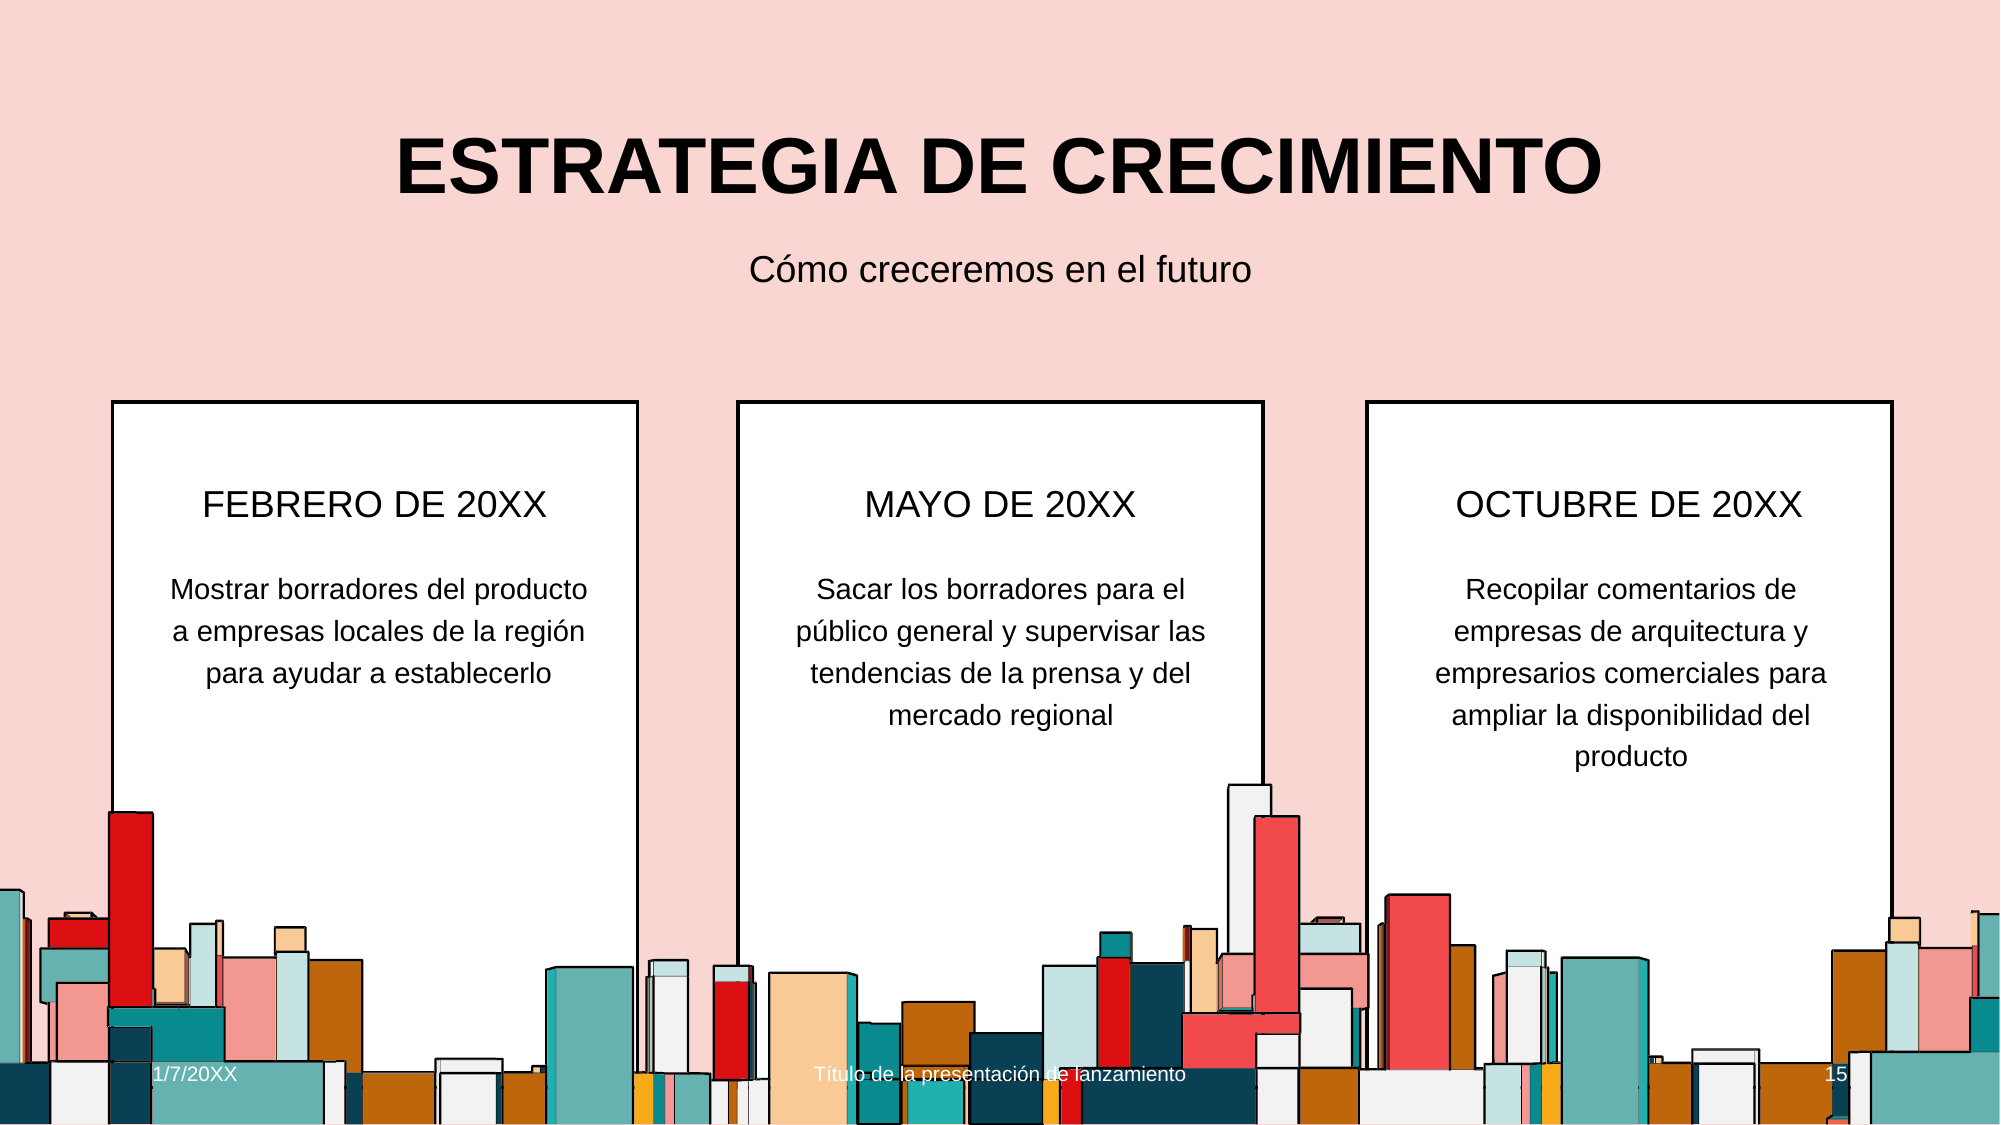

# ESTRATEGIA DE CRECIMIENTO
Cómo creceremos en el futuro
MAYO DE 20XX
OCTUBRE DE 20XX
FEBRERO DE 20XX
Mostrar borradores del producto a empresas locales de la región para ayudar a establecerlo

Sacar los borradores para el público general y supervisar las tendencias de la prensa y del mercado regional

Recopilar comentarios de empresas de arquitectura y empresarios comerciales para ampliar la disponibilidad del producto

1/7/20XX
Título de la presentación de lanzamiento
15